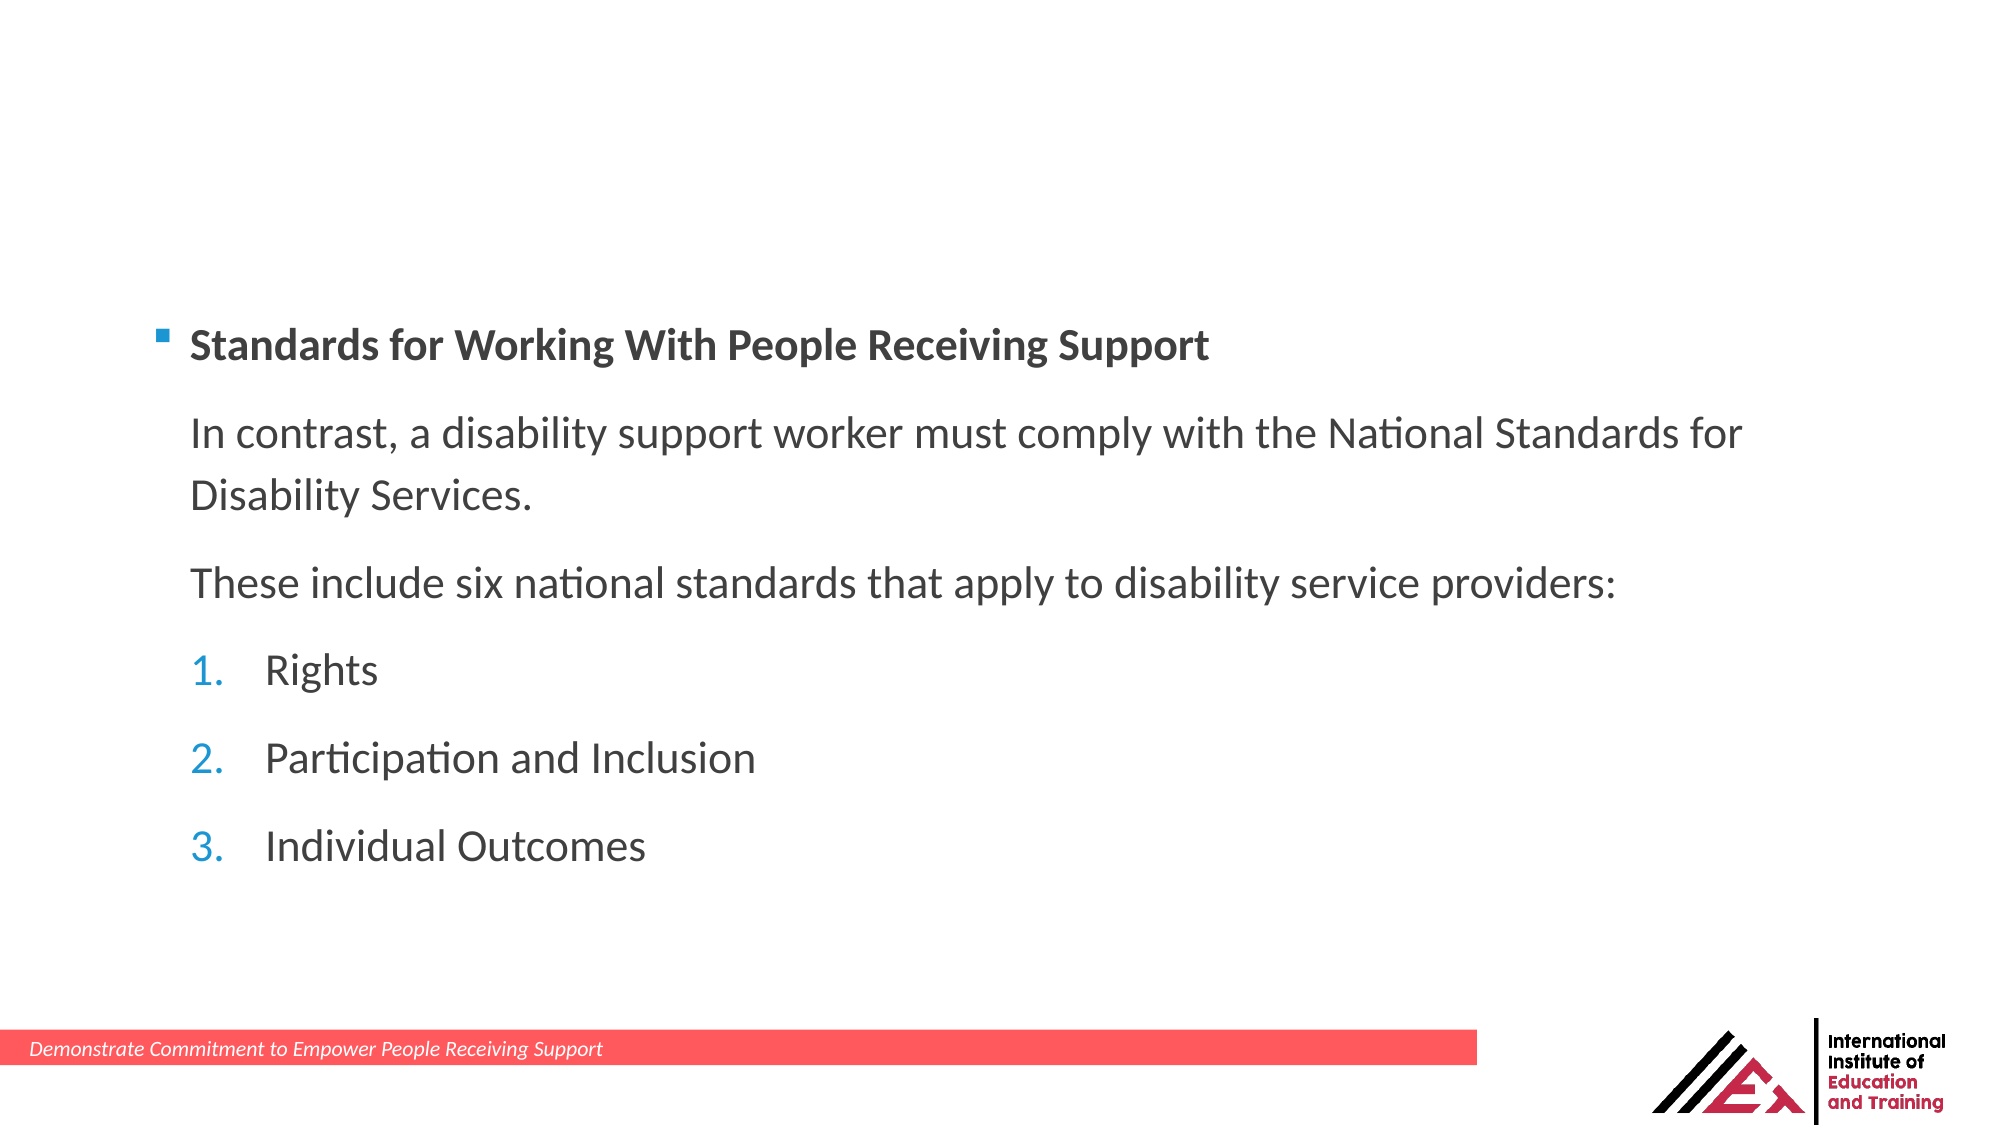

Standards for Working With People Receiving Support
In contrast, a disability support worker must comply with the National Standards for Disability Services.
These include six national standards that apply to disability service providers:
Rights
Participation and Inclusion
Individual Outcomes
Demonstrate Commitment to Empower People Receiving Support